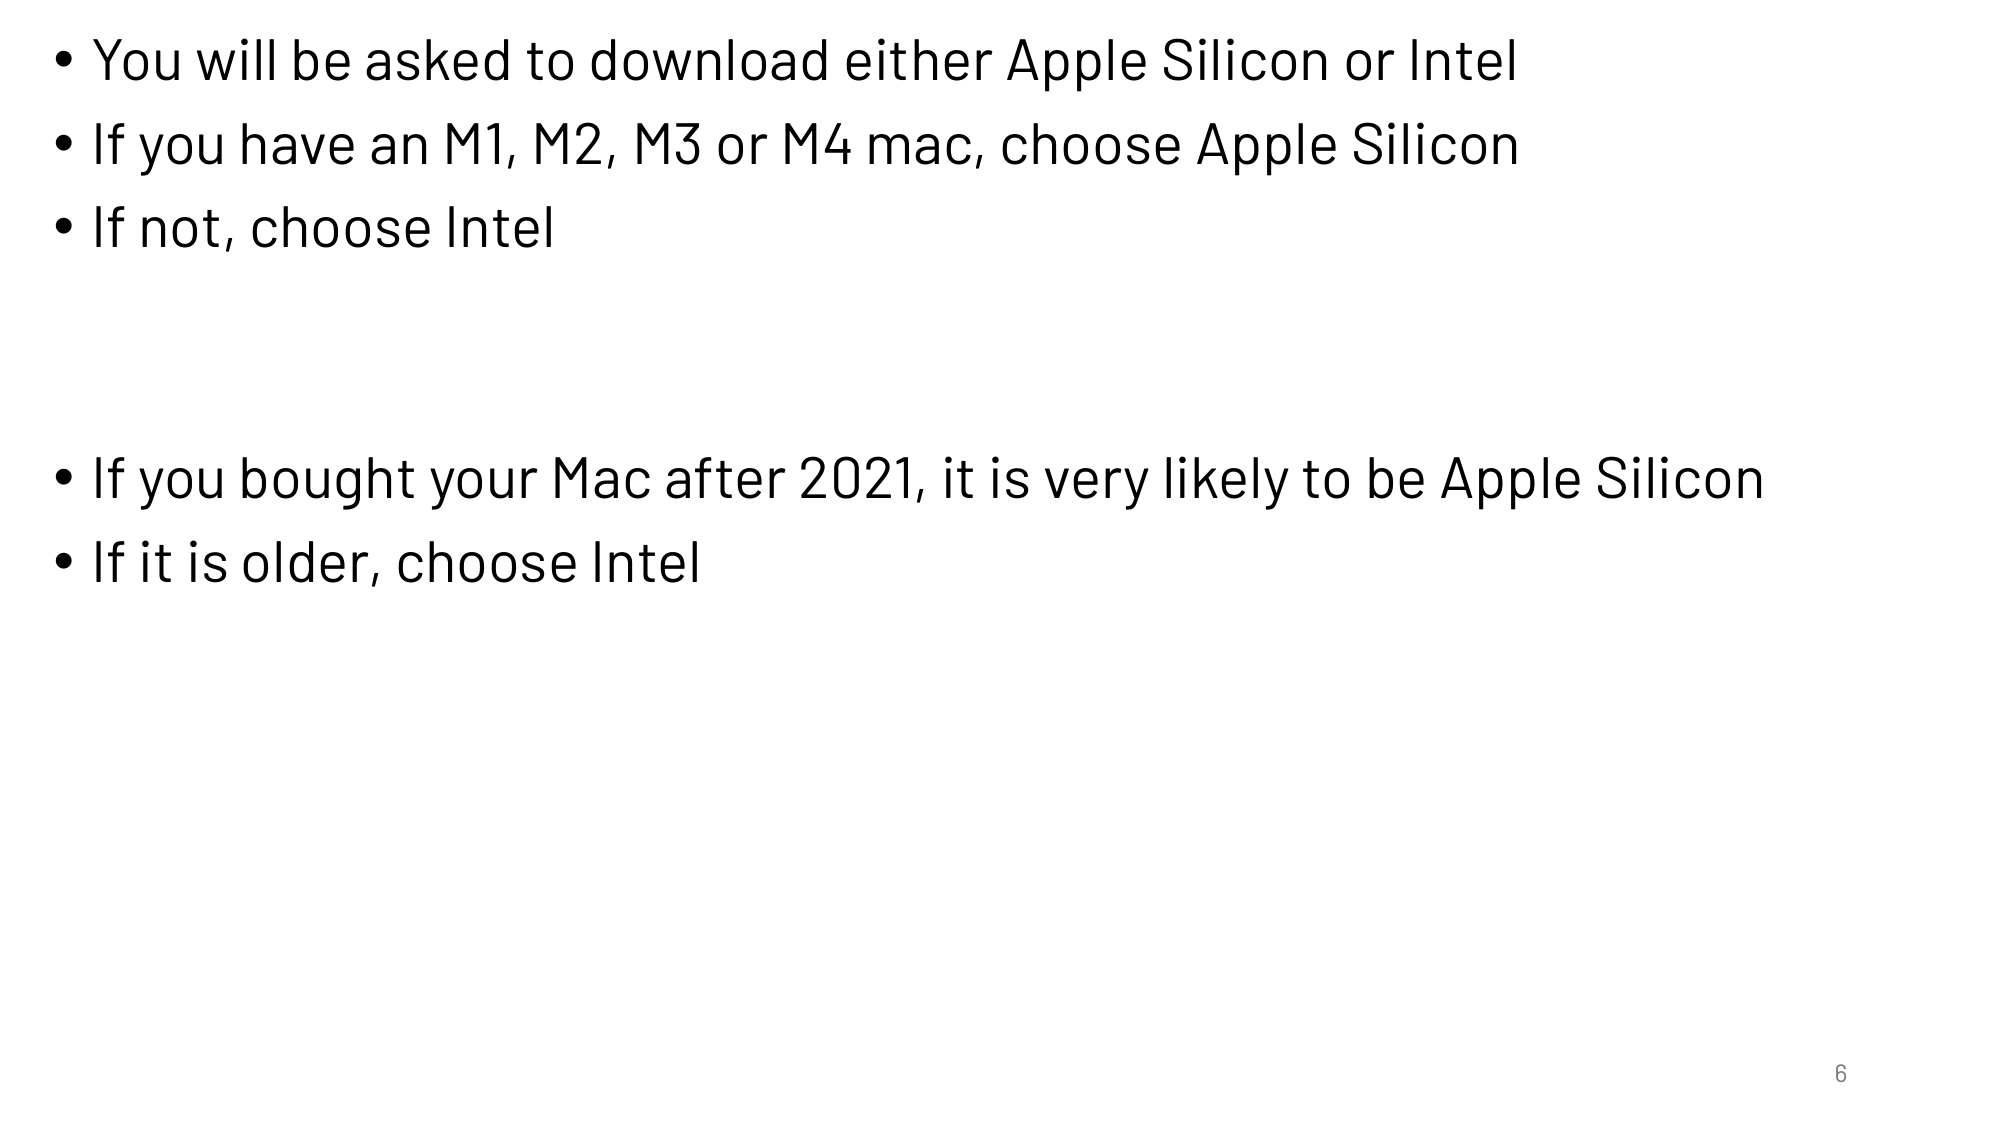

You will be asked to download either Apple Silicon or Intel
If you have an M1, M2, M3 or M4 mac, choose Apple Silicon
If not, choose Intel

If you bought your Mac after 2021, it is very likely to be Apple Silicon
If it is older, choose Intel
6